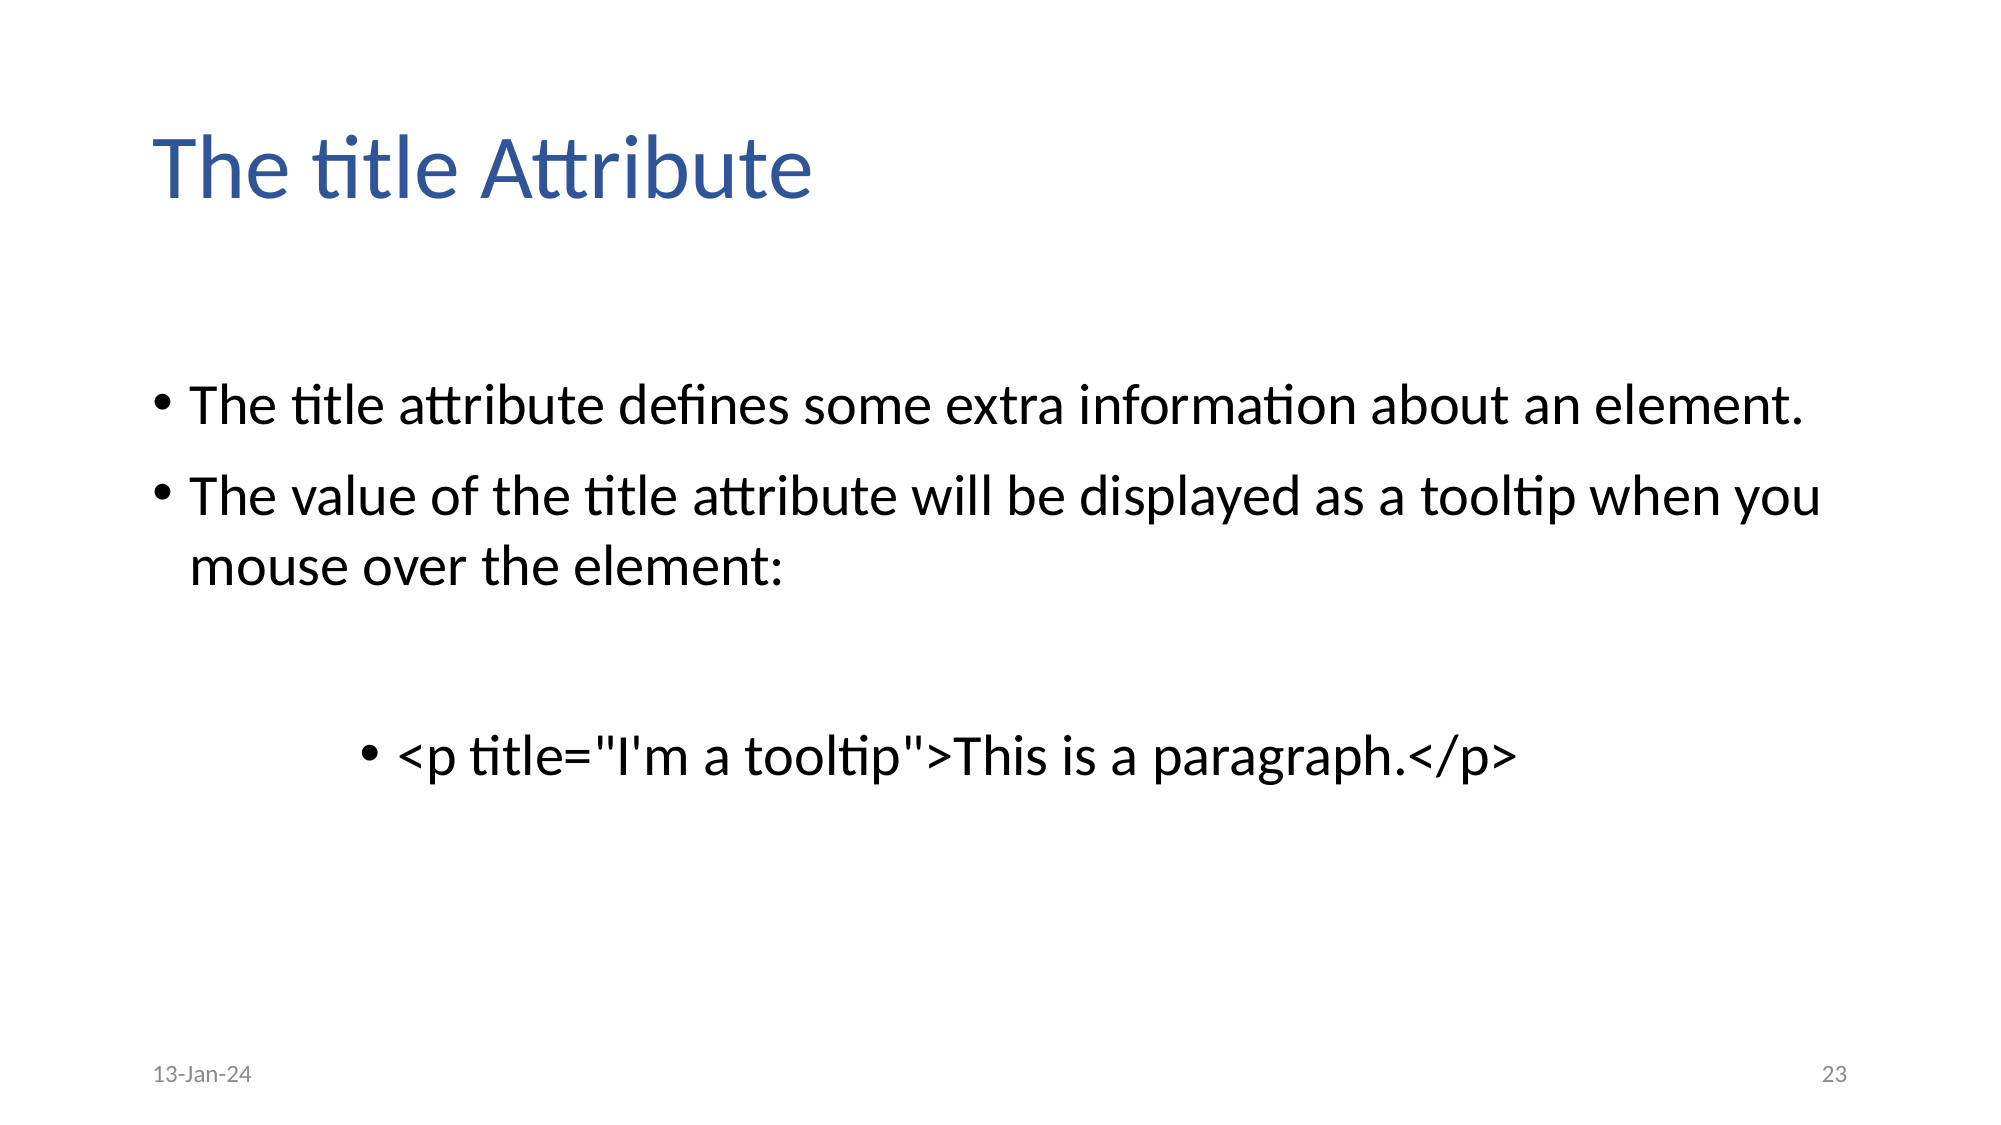

# The title Attribute
The title attribute defines some extra information about an element.
The value of the title attribute will be displayed as a tooltip when you mouse over the element:
<p title="I'm a tooltip">This is a paragraph.</p>
13-Jan-24
23